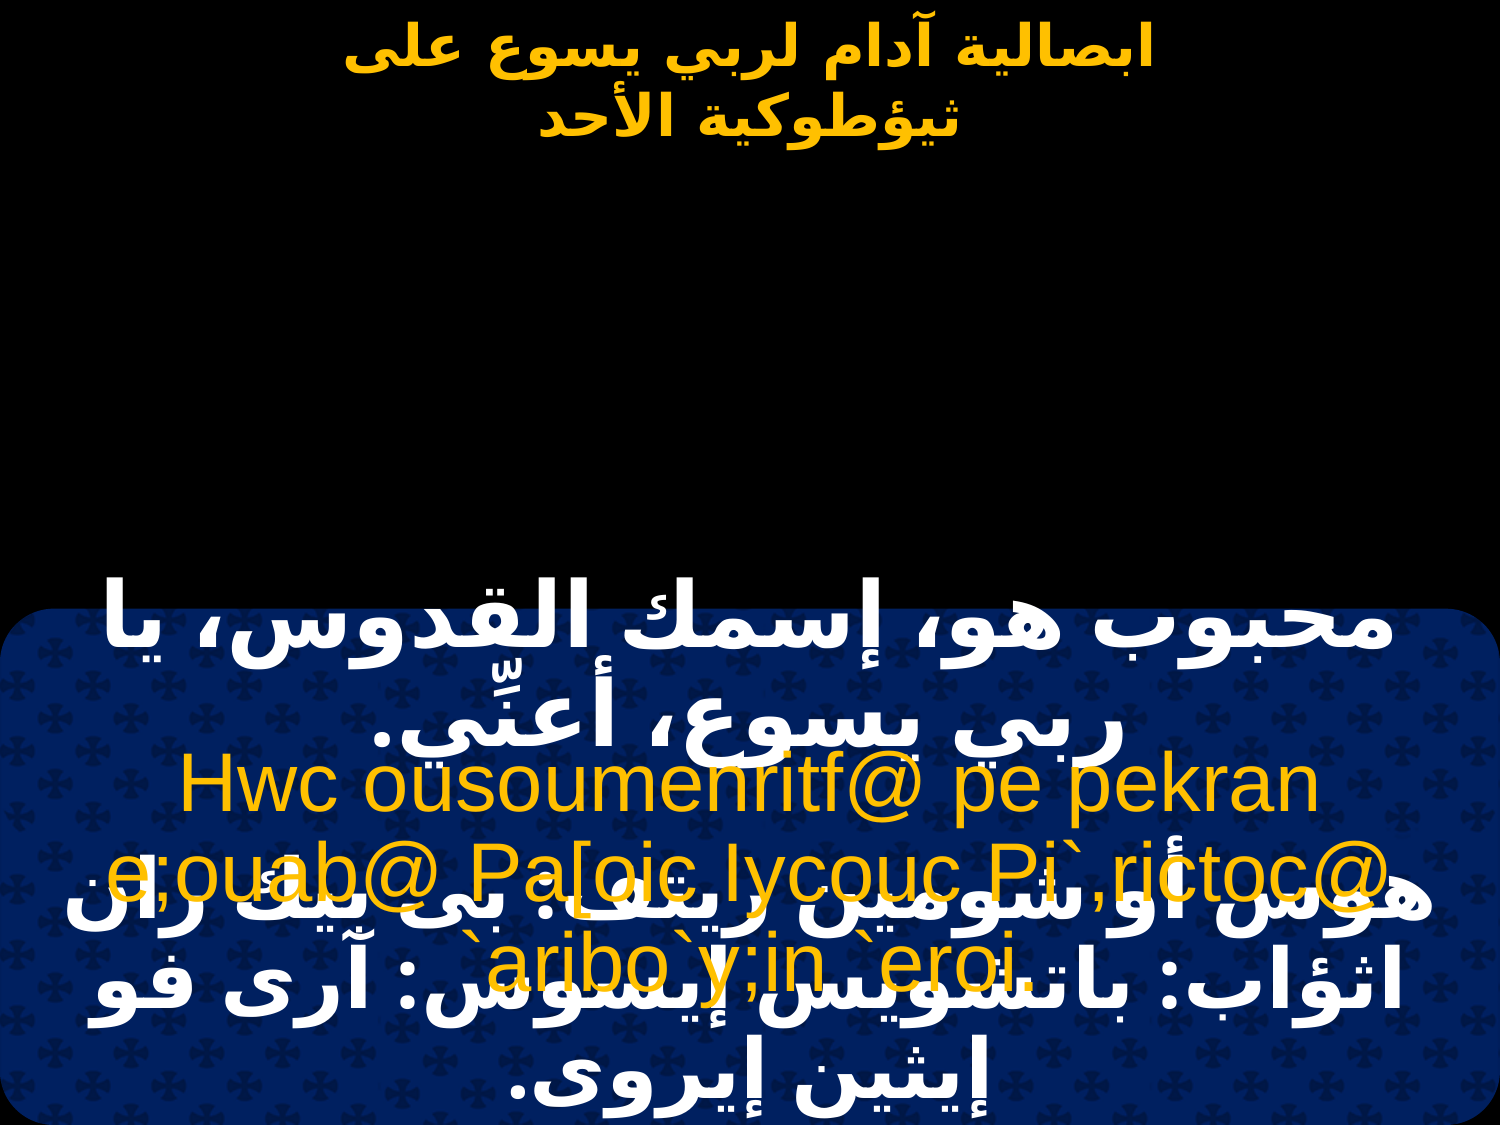

#
محبوب هو، إسمك القدوس، يا ربي يسوع، أعنِّي.
Hwc ousoumenritf@ pe pekran e;ouab@ Pa[oic Iycouc Pi`,rictoc@ `aribo`y;in `eroi.
هوس أو شومين ريتف: بى بيك ران اثؤاب: باتشويس إيسوس: آرى فو إيثين إيروى.